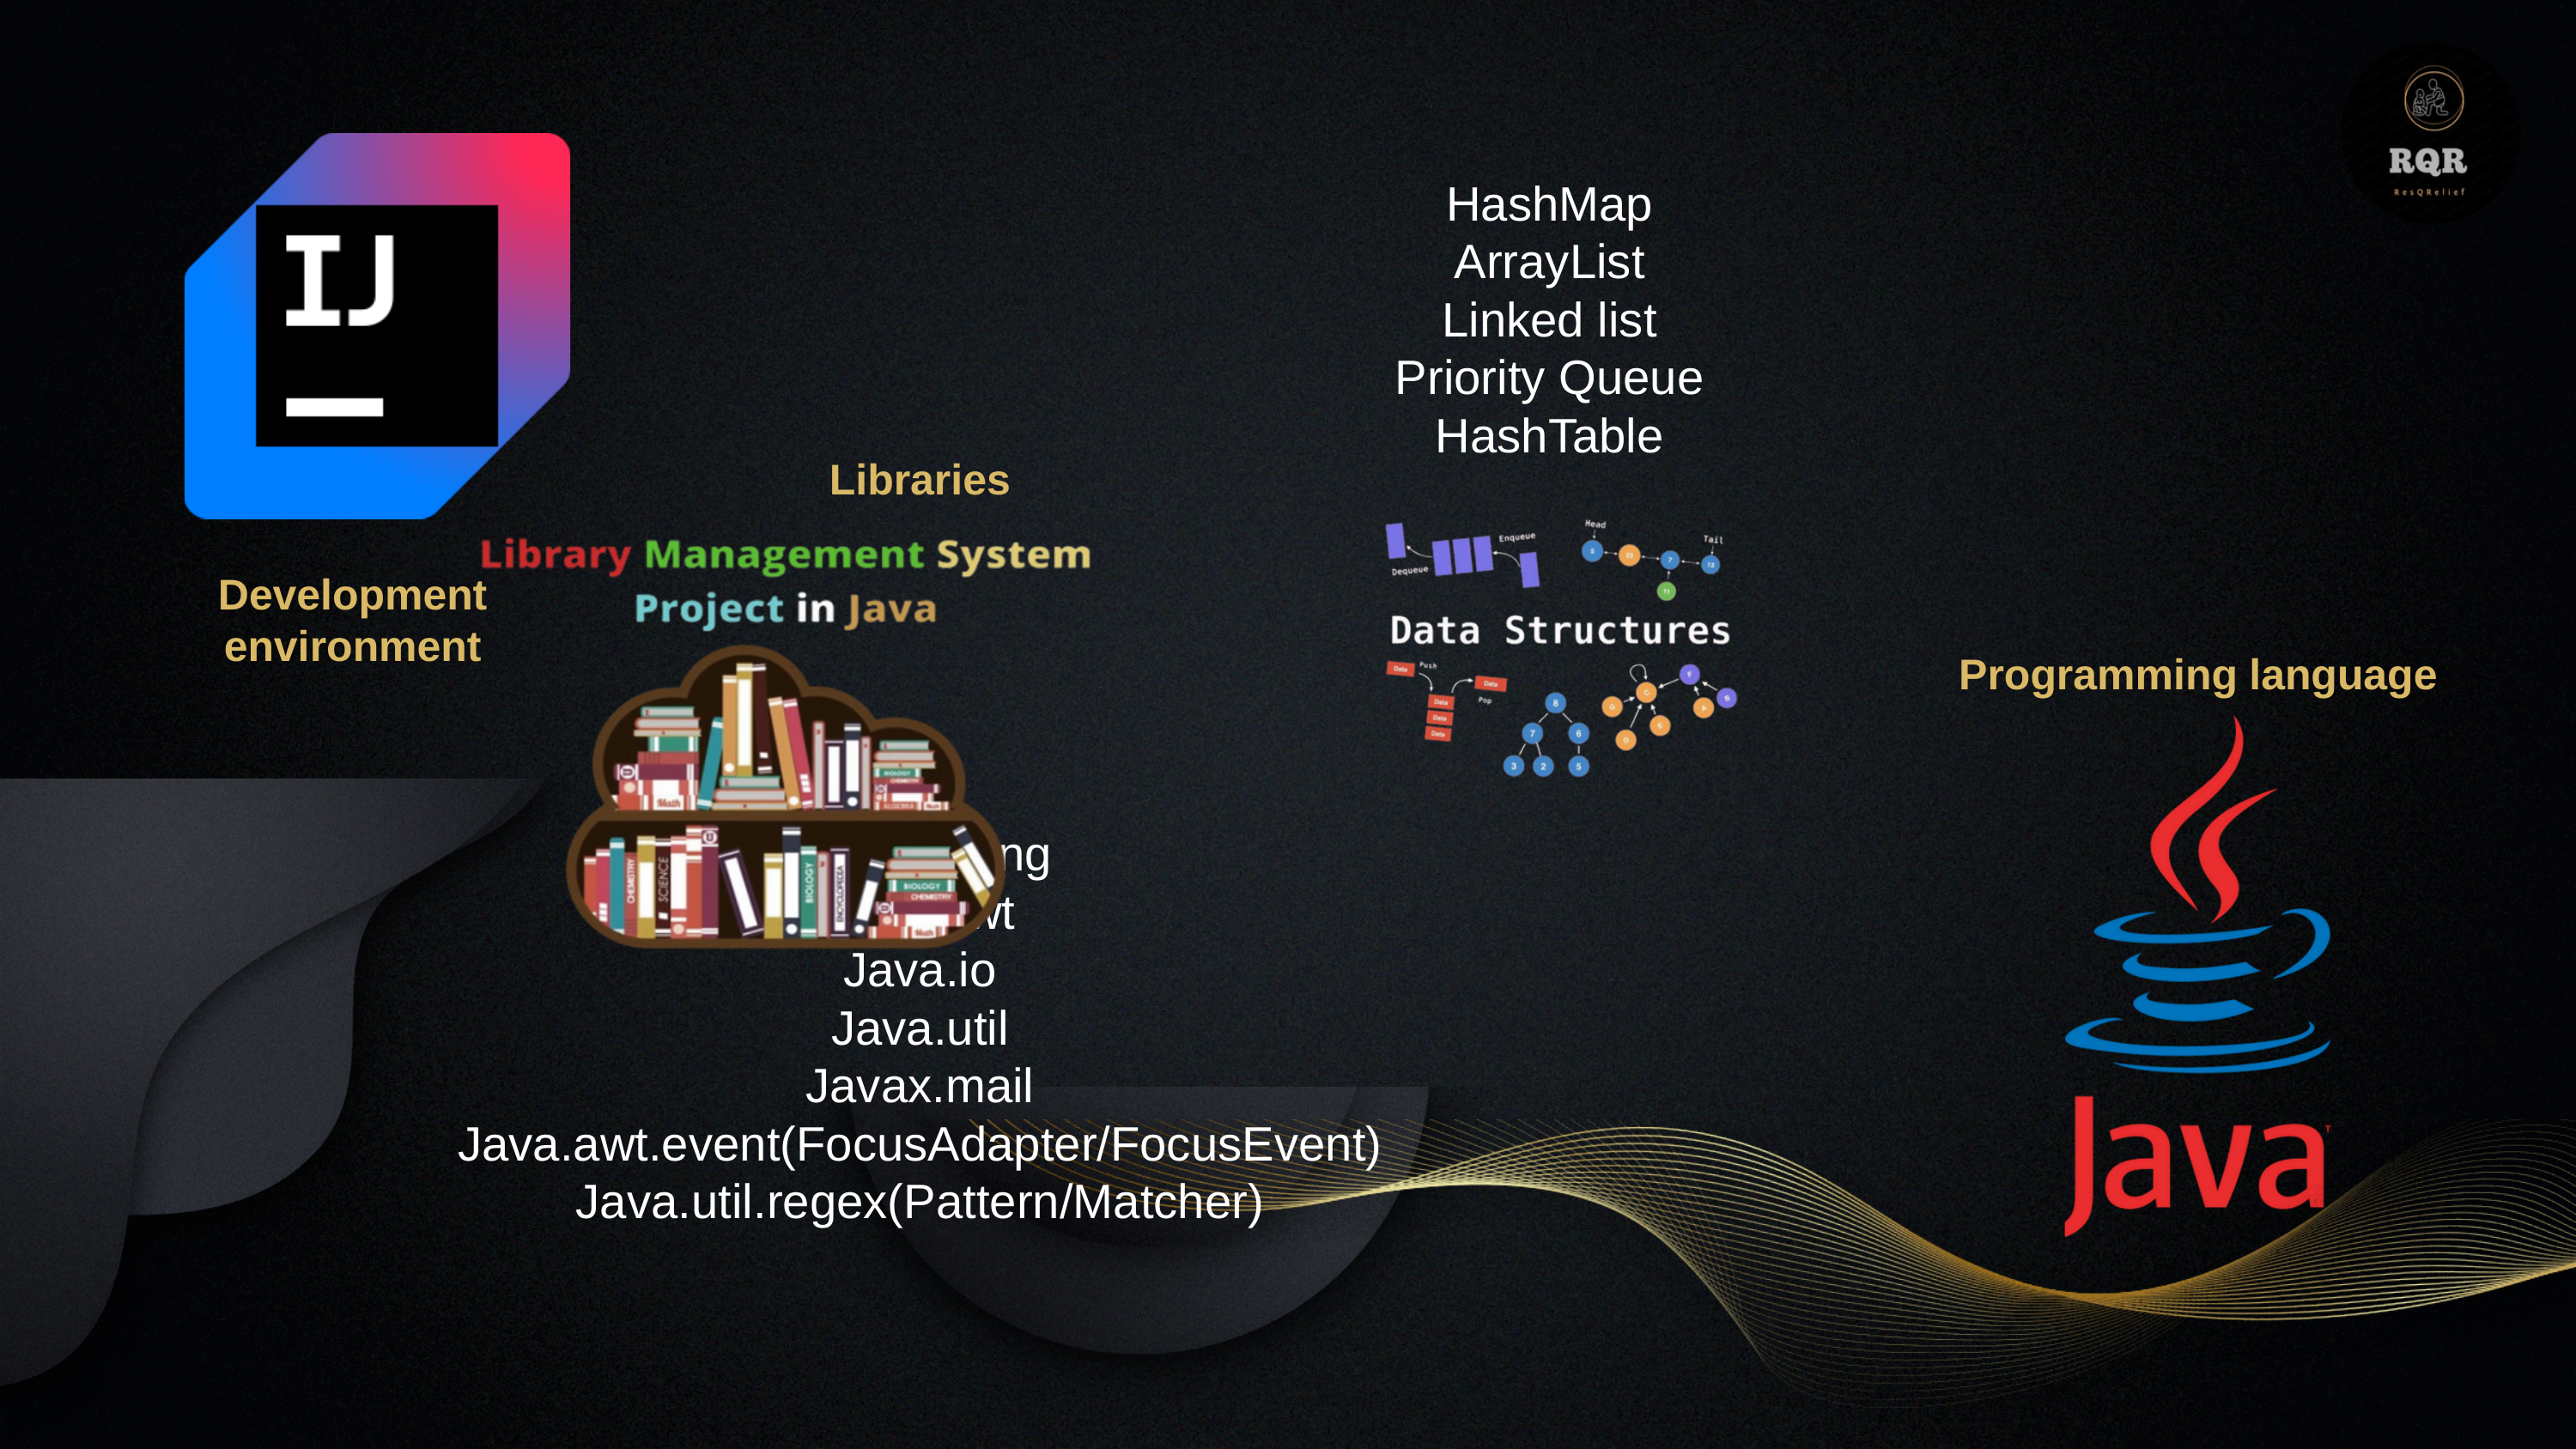

HashMap
ArrayList
Linked list
Priority Queue
HashTable

Libraries

Development environment

Programming language

Javax.swing
Java.awt
Java.io
Java.util
Javax.mail
Java.awt.event(FocusAdapter/FocusEvent)
Java.util.regex(Pattern/Matcher)

Presentation template by